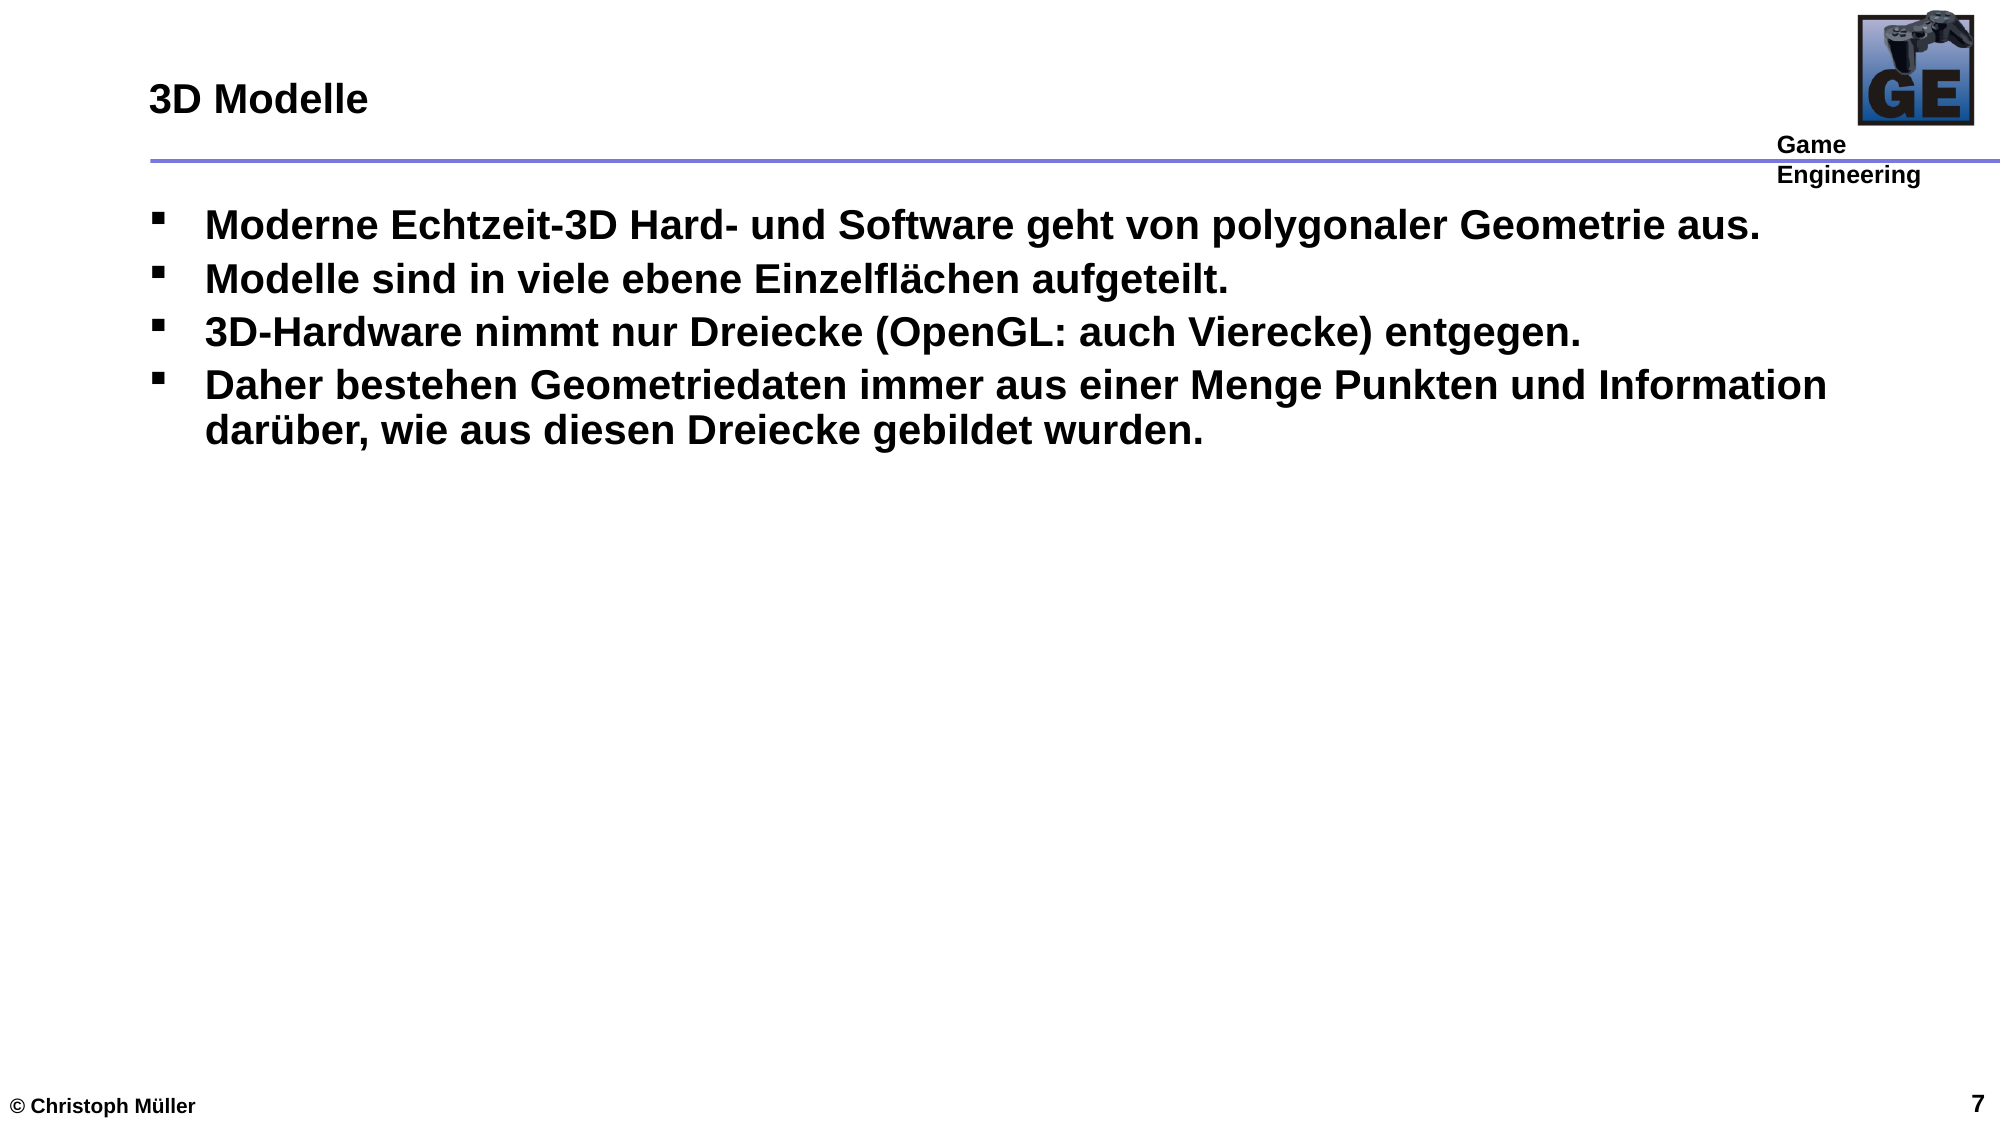

# 3D Modelle
Moderne Echtzeit-3D Hard- und Software geht von polygonaler Geometrie aus.
Modelle sind in viele ebene Einzelflächen aufgeteilt.
3D-Hardware nimmt nur Dreiecke (OpenGL: auch Vierecke) entgegen.
Daher bestehen Geometriedaten immer aus einer Menge Punkten und Information darüber, wie aus diesen Dreiecke gebildet wurden.